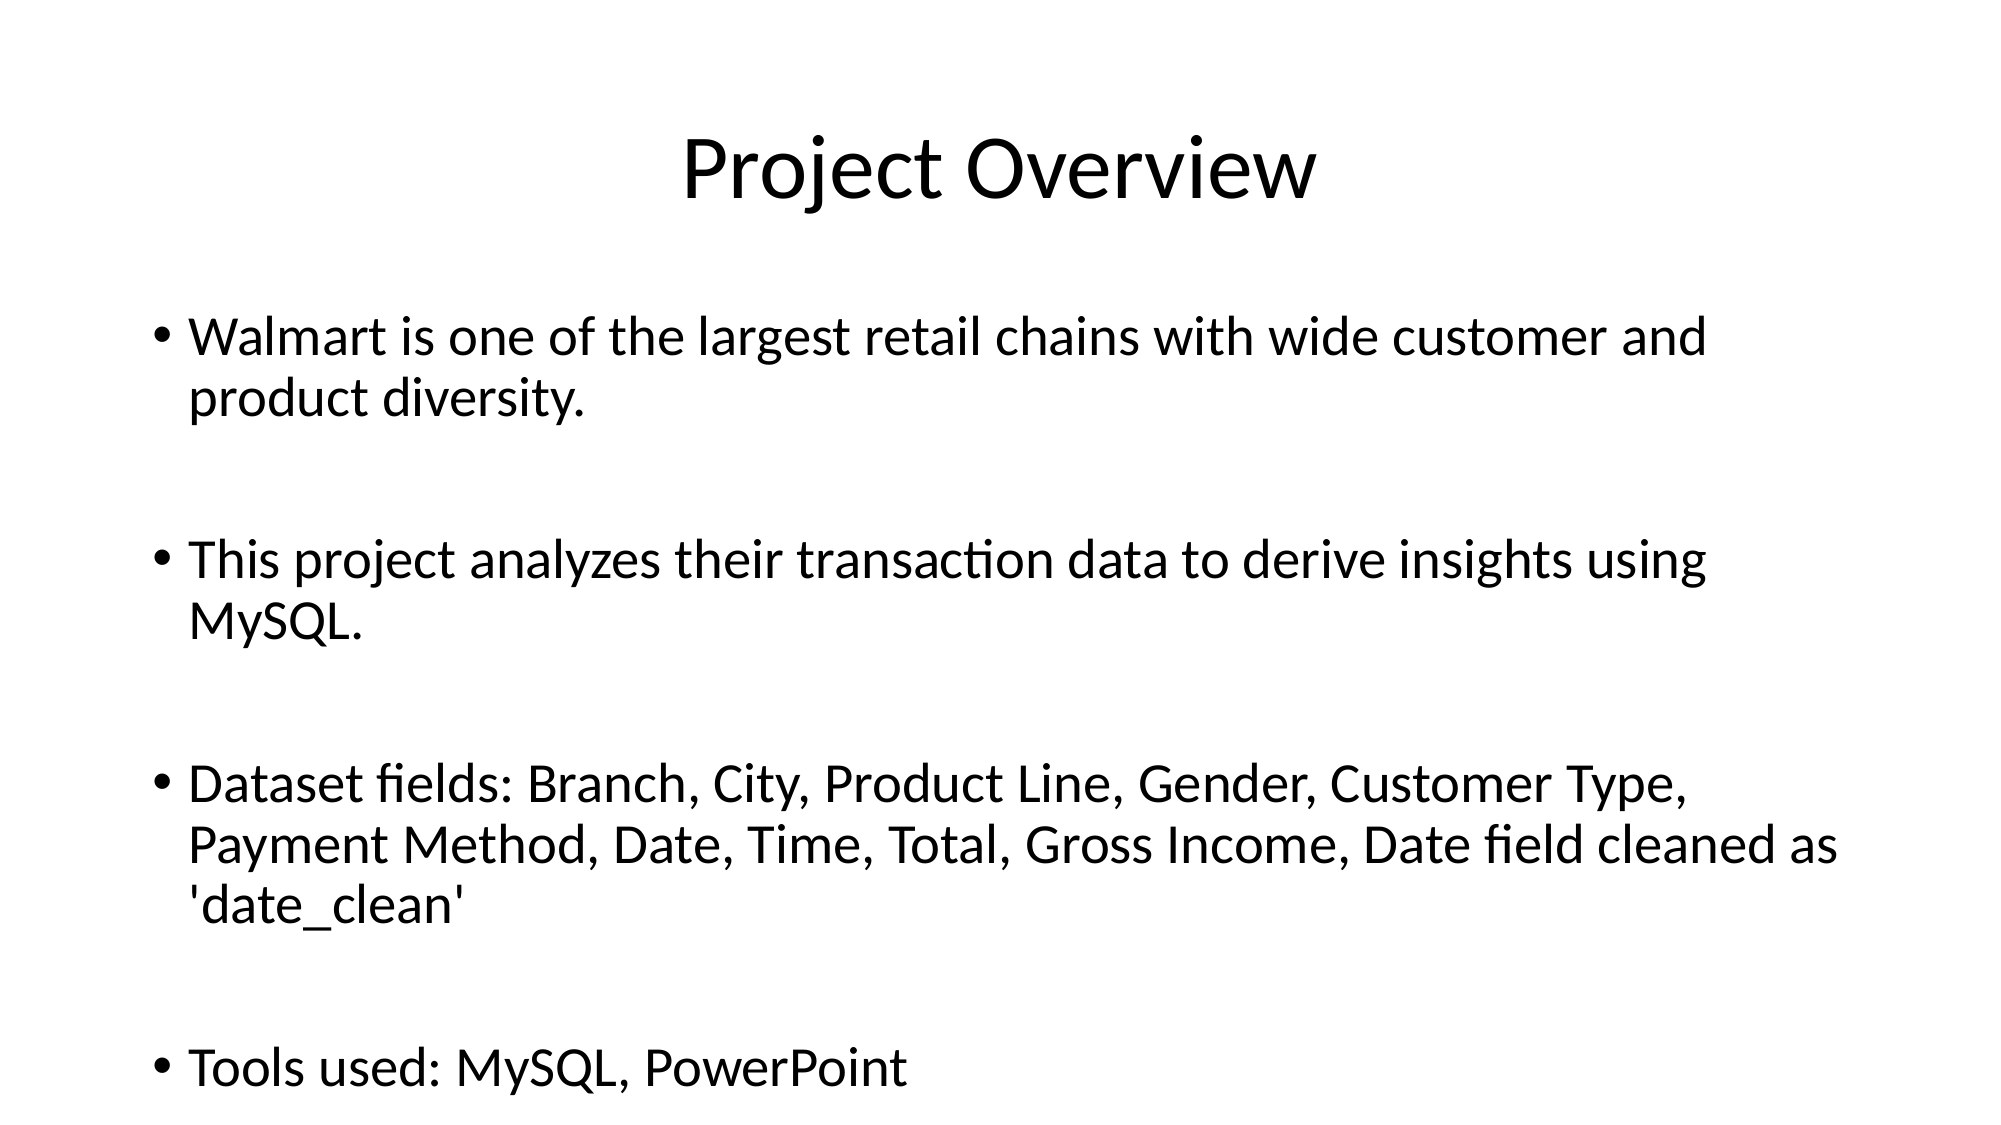

# Project Overview
Walmart is one of the largest retail chains with wide customer and product diversity.

This project analyzes their transaction data to derive insights using MySQL.

Dataset fields: Branch, City, Product Line, Gender, Customer Type, Payment Method, Date, Time, Total, Gross Income, Date field cleaned as 'date_clean'

Tools used: MySQL, PowerPoint